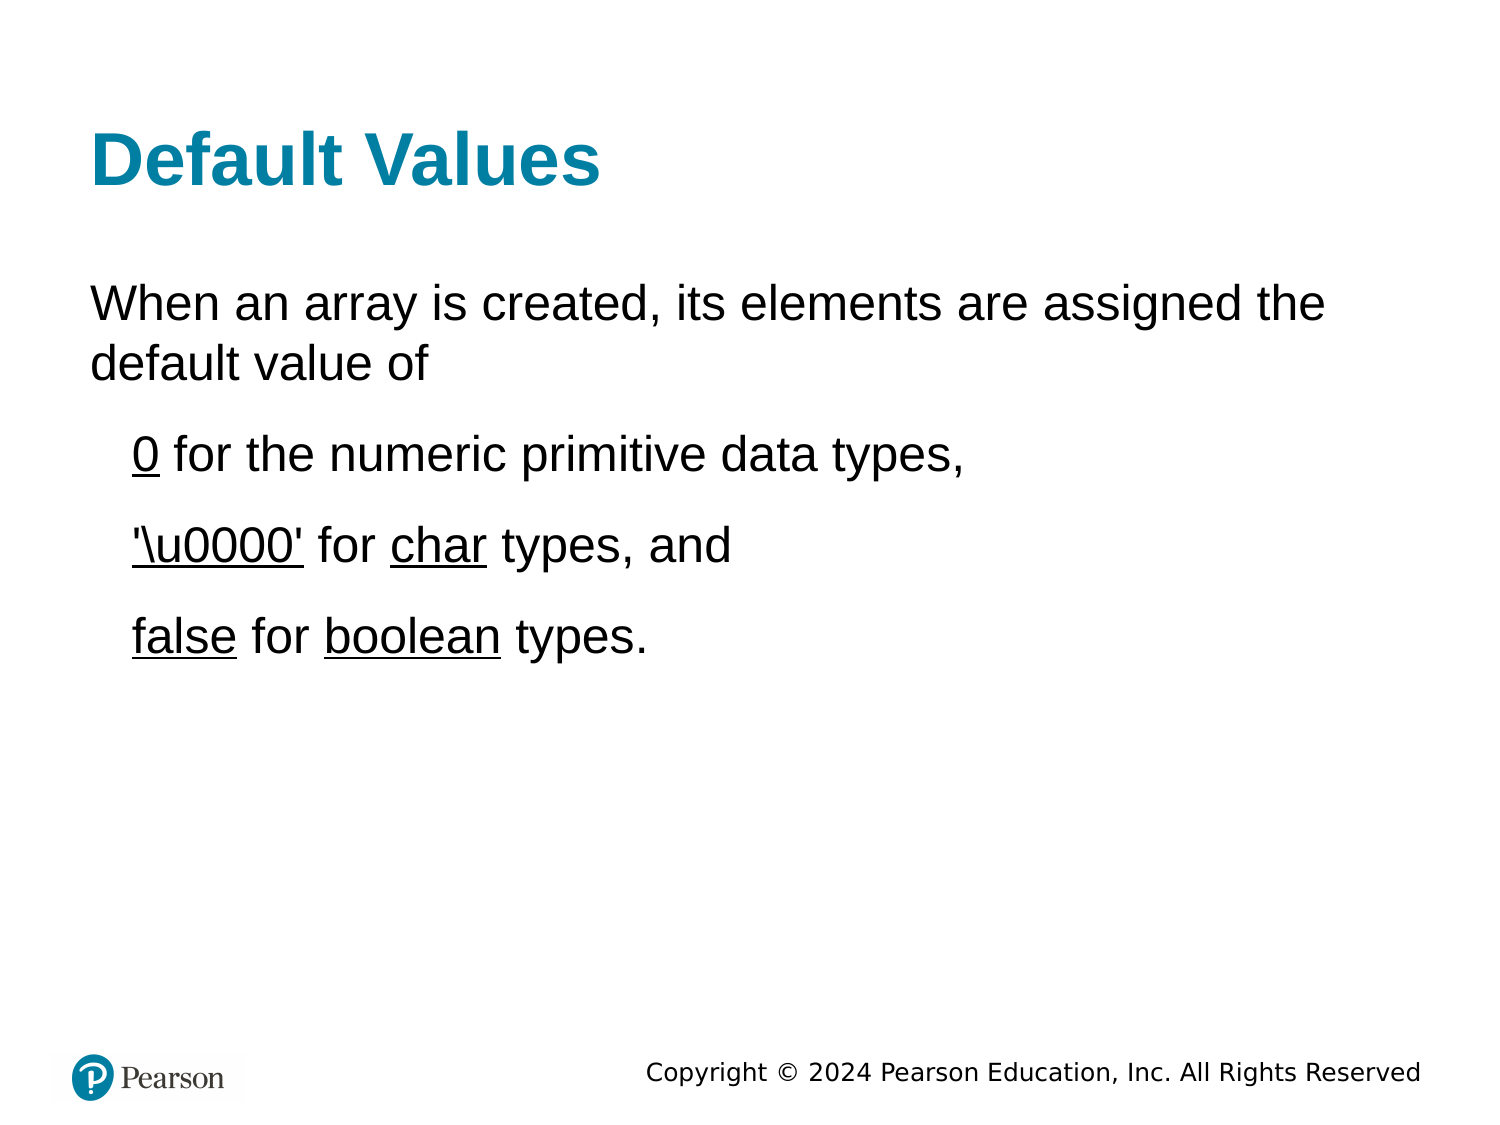

# Default Values
When an array is created, its elements are assigned the default value of
0 for the numeric primitive data types,
'\u0000' for char types, and
false for boolean types.